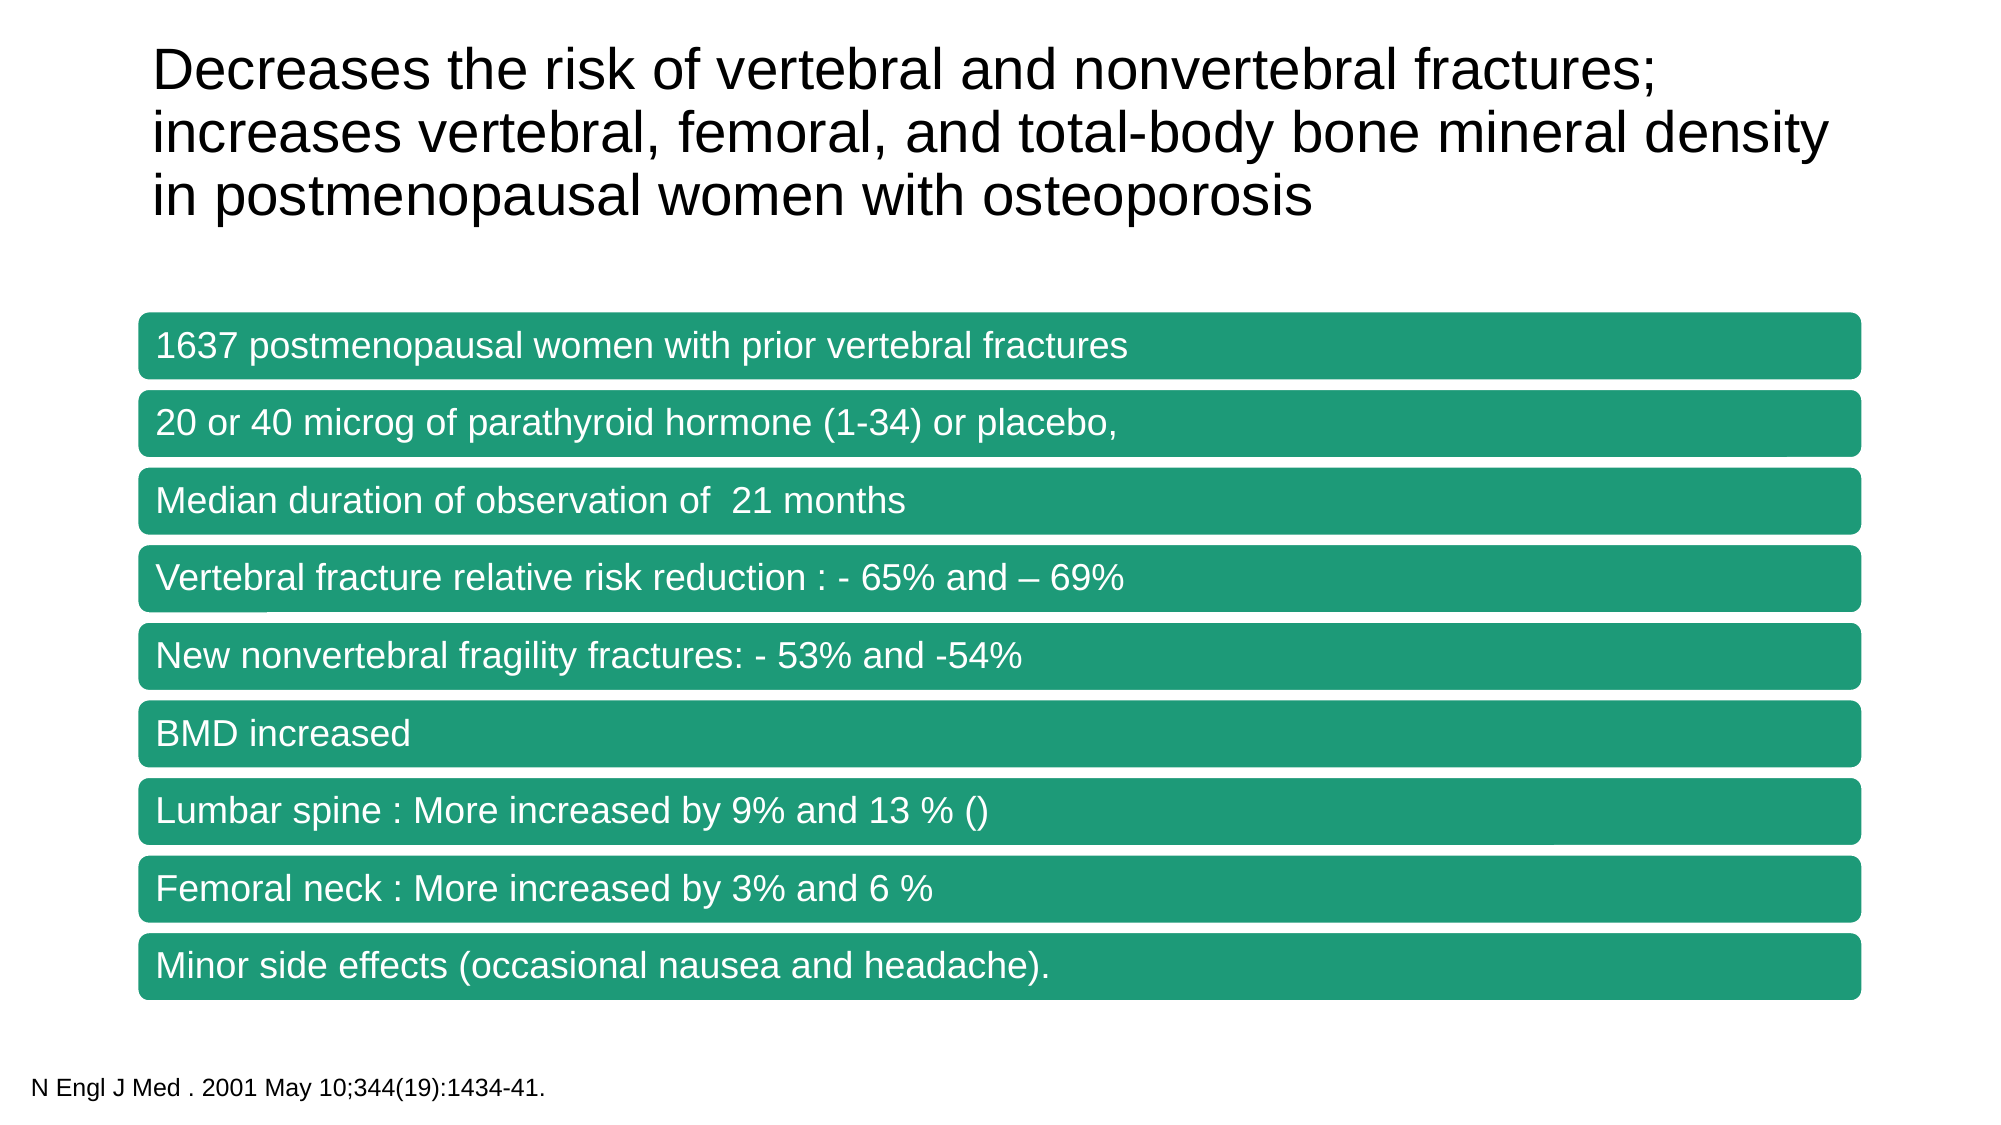

# Decreases the risk of vertebral and nonvertebral fractures; increases vertebral, femoral, and total-body bone mineral density in postmenopausal women with osteoporosis
1637 postmenopausal women with prior vertebral fractures
20 or 40 microg of parathyroid hormone (1-34) or placebo,
Median duration of observation of  21 months
Vertebral fracture relative risk reduction : - 65% and – 69%
New nonvertebral fragility fractures: - 53% and -54%
BMD increased
Lumbar spine : More increased by 9% and 13 % ()
Femoral neck : More increased by 3% and 6 %
Minor side effects (occasional nausea and headache).
N Engl J Med . 2001 May 10;344(19):1434-41.